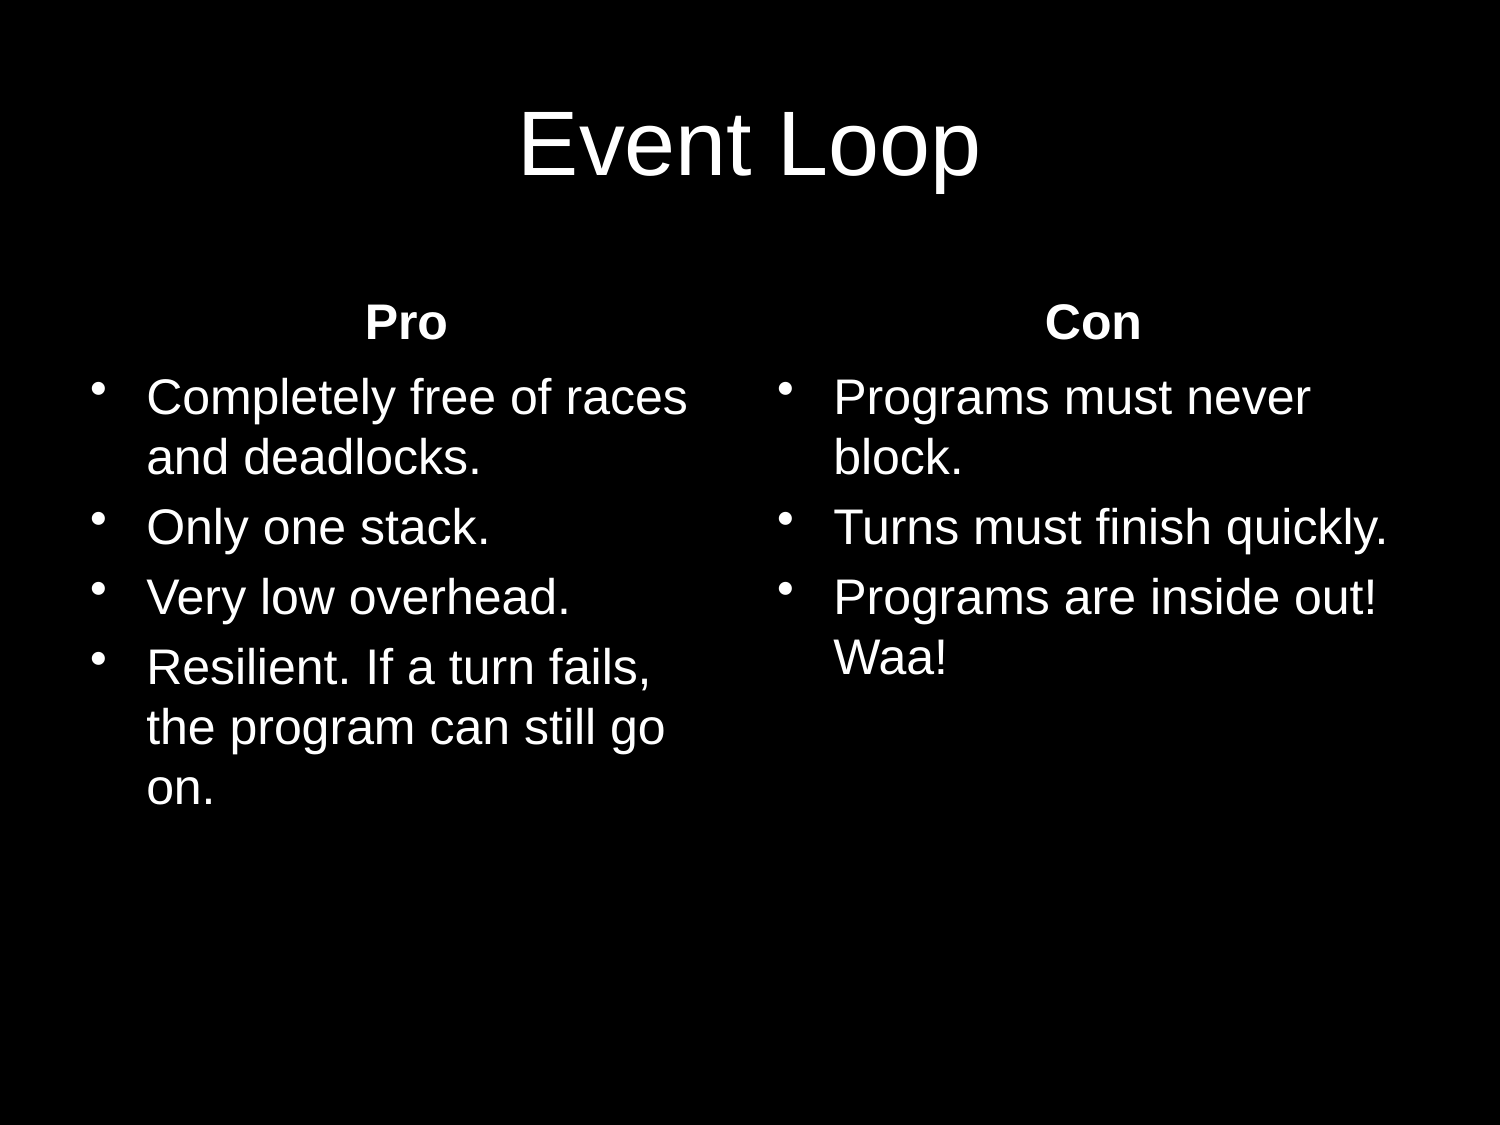

# Event Loop
Pro
Con
Completely free of races and deadlocks.
Only one stack.
Very low overhead.
Resilient. If a turn fails, the program can still go on.
Programs must never block.
Turns must finish quickly.
Programs are inside out! Waa!